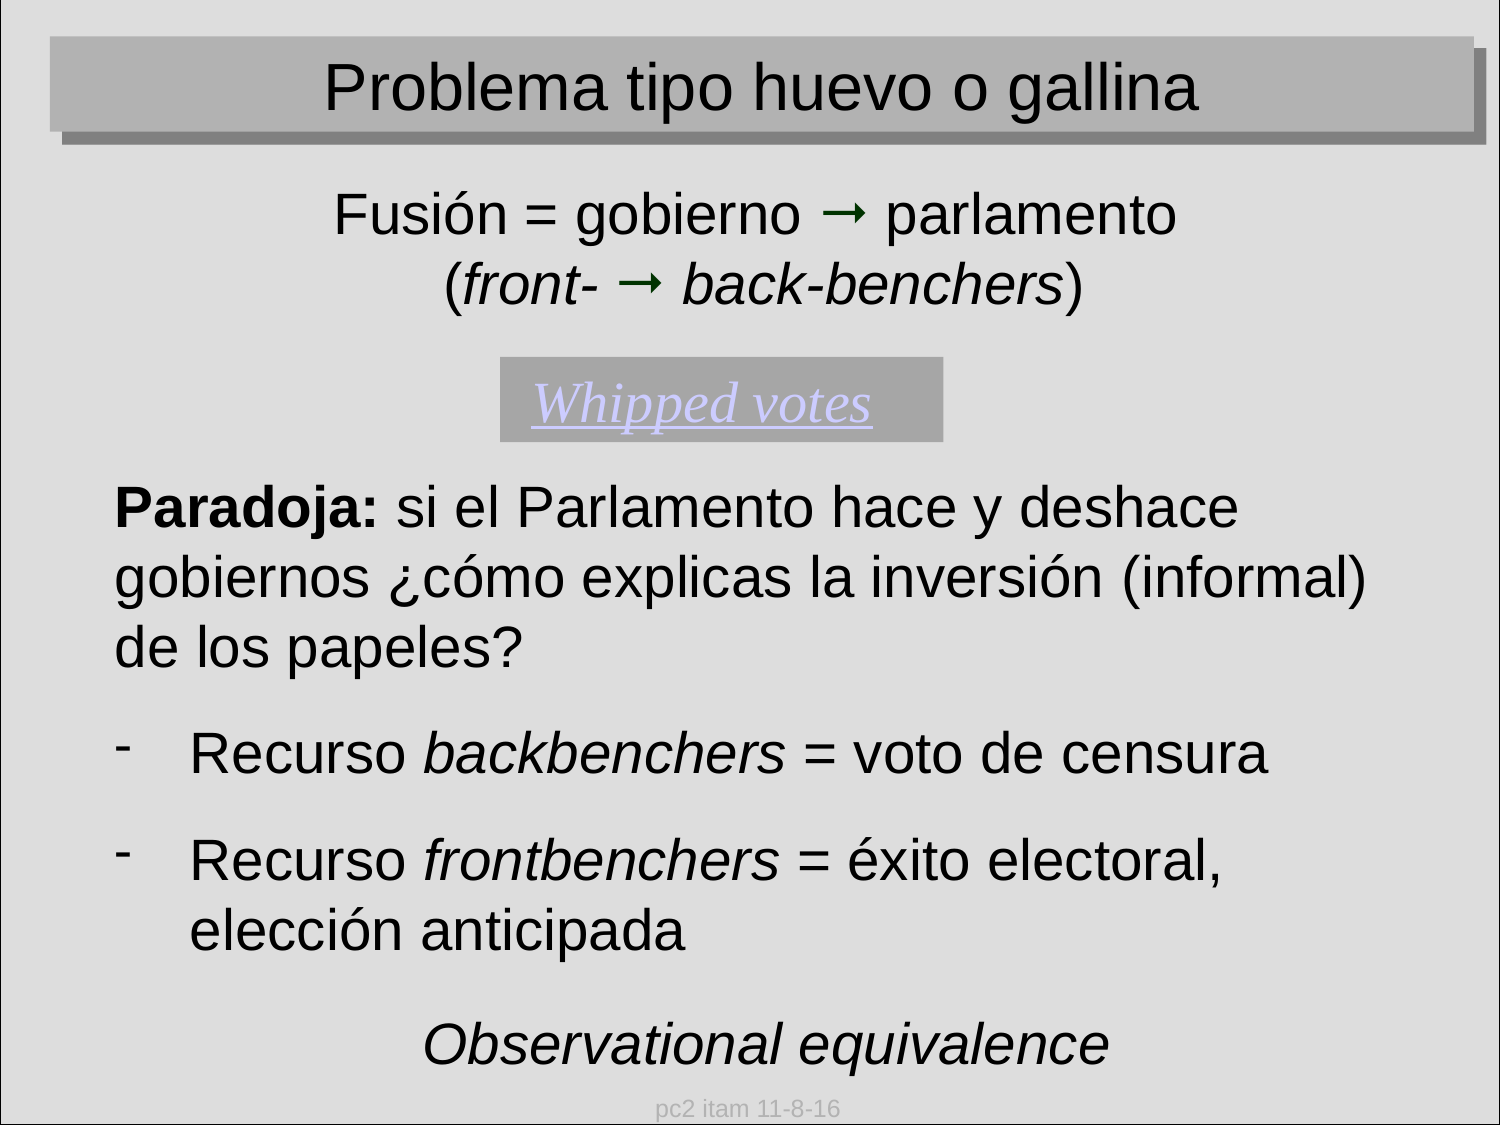

Problema tipo huevo o gallina
Fusión = gobierno ⭢ parlamento
 (front- ⭢ back-benchers)
 Whipped votes
Paradoja: si el Parlamento hace y deshace gobiernos ¿cómo explicas la inversión (informal) de los papeles?
Recurso backbenchers = voto de censura
Recurso frontbenchers = éxito electoral, elección anticipada
Observational equivalence